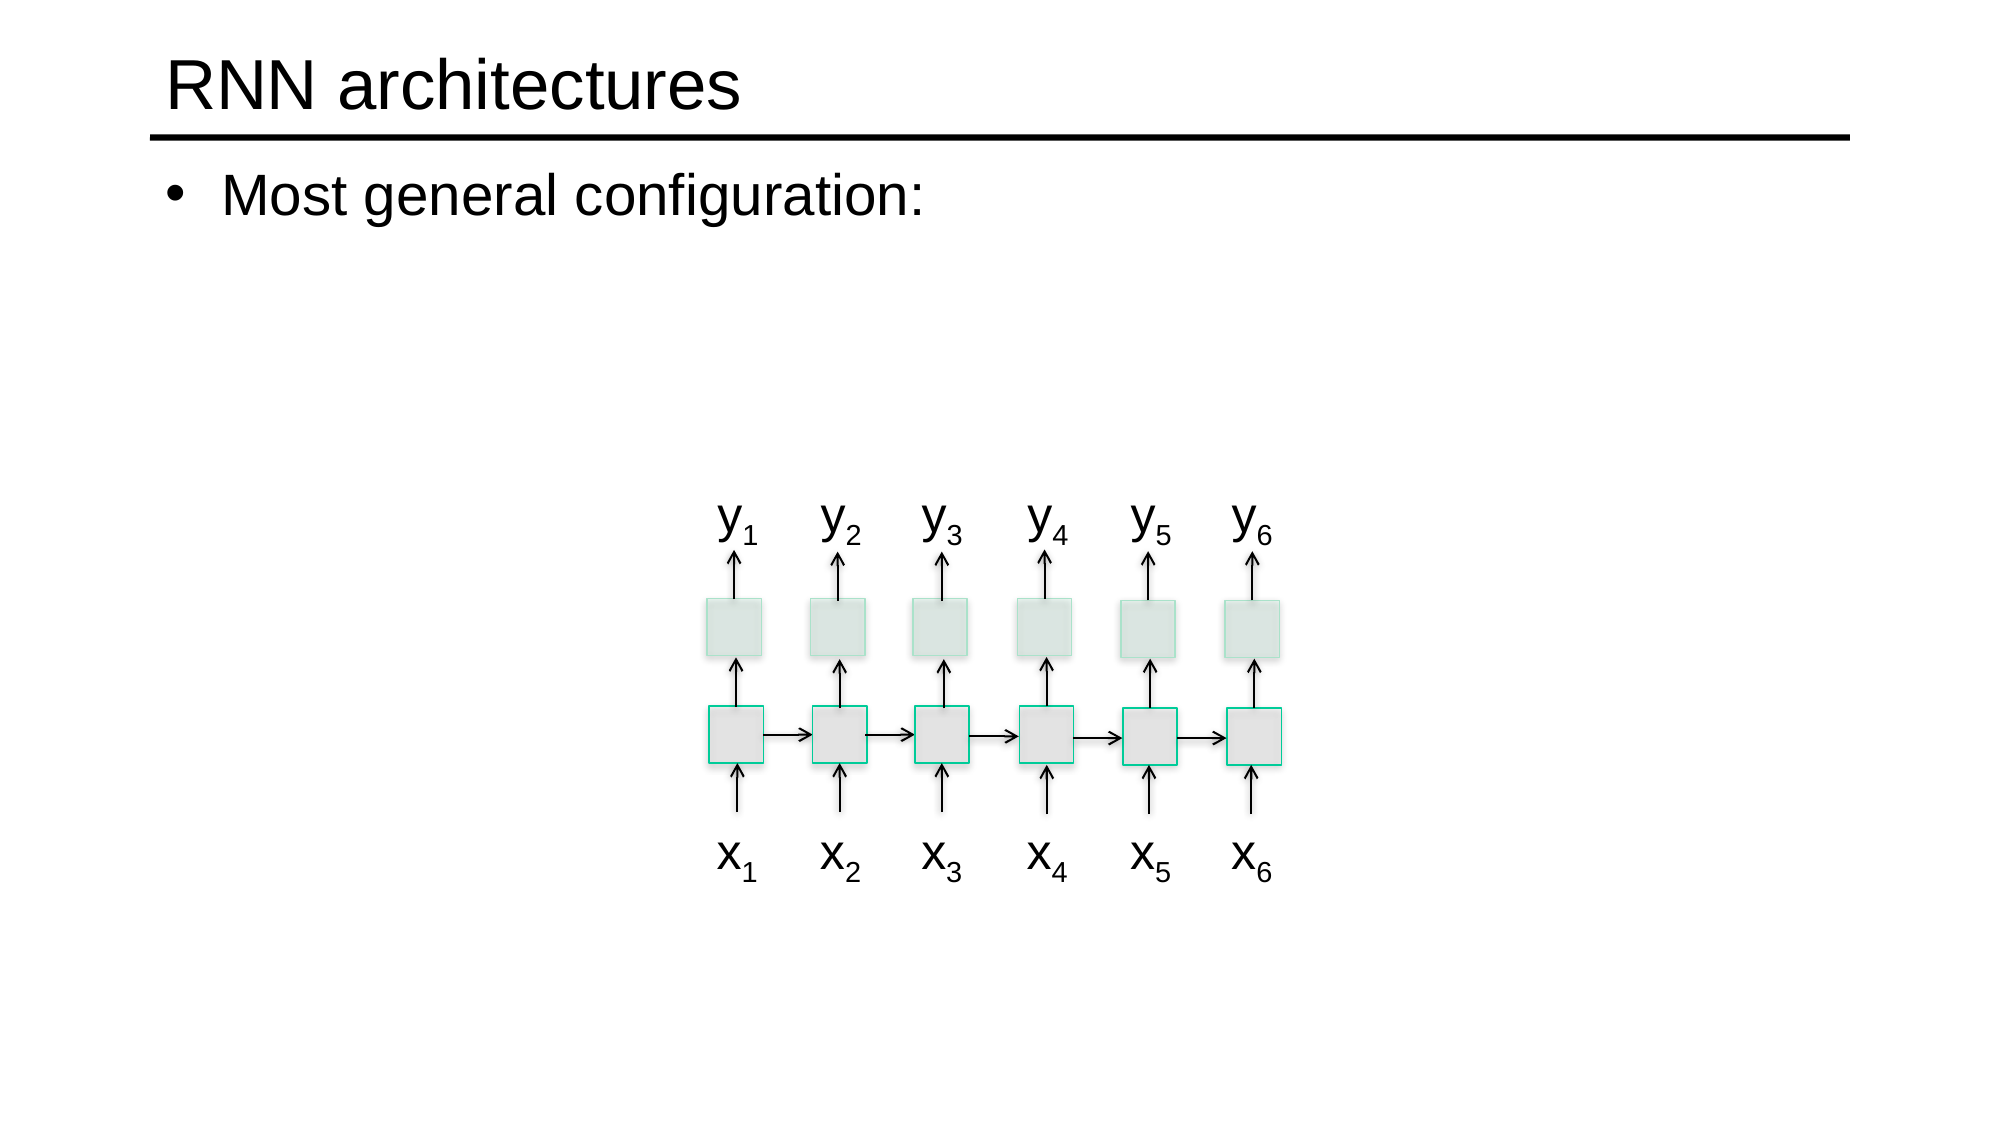

# RNN architectures
Most general configuration:
y1
y4
y2
y3
y5
y6

x1
x4
x2
x3
x5
x6